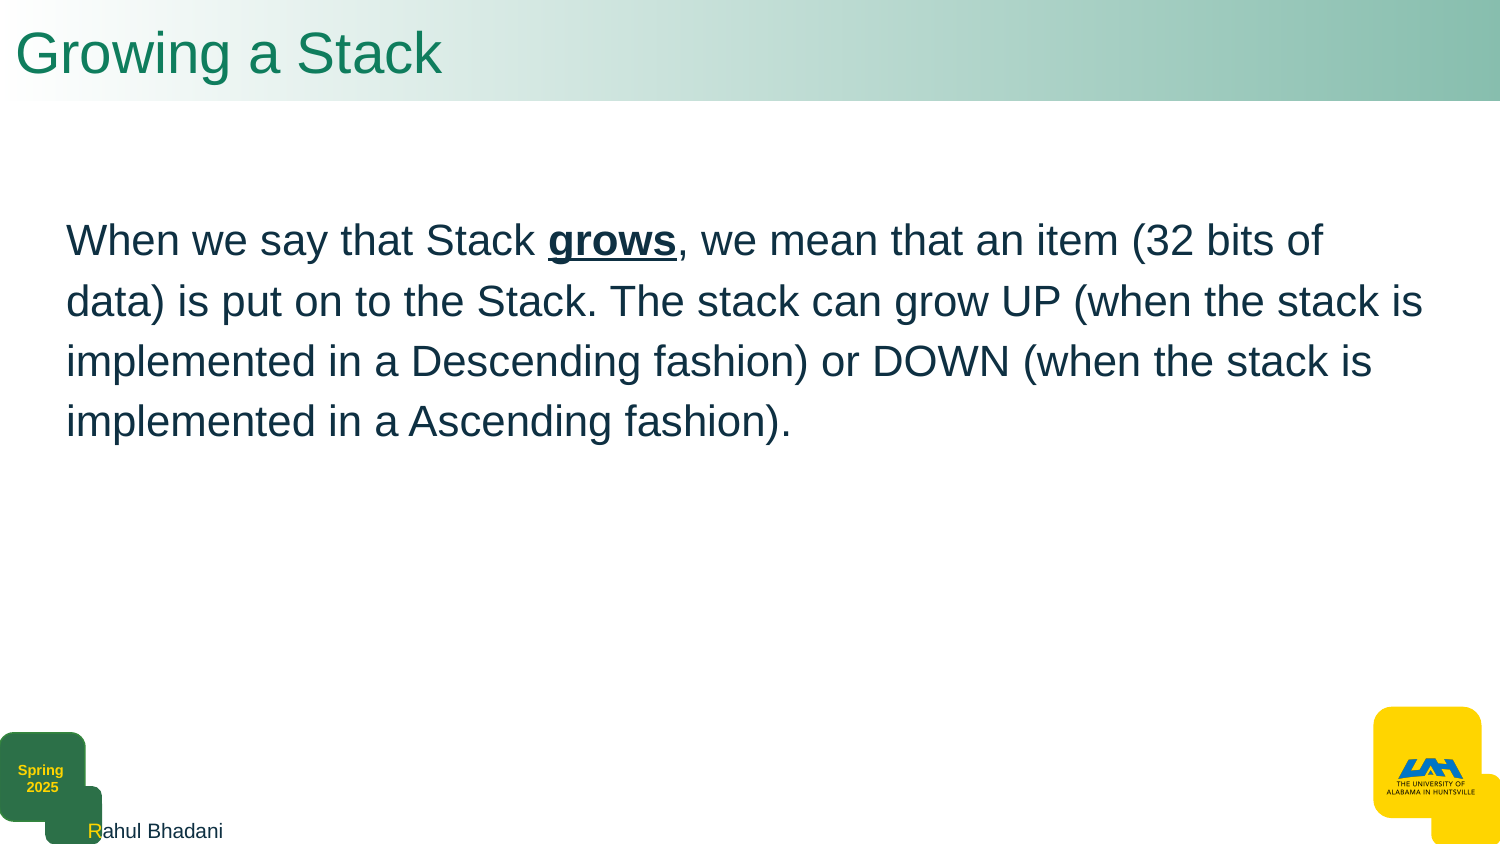

# Growing a Stack
When we say that Stack grows, we mean that an item (32 bits of data) is put on to the Stack. The stack can grow UP (when the stack is implemented in a Descending fashion) or DOWN (when the stack is implemented in a Ascending fashion).